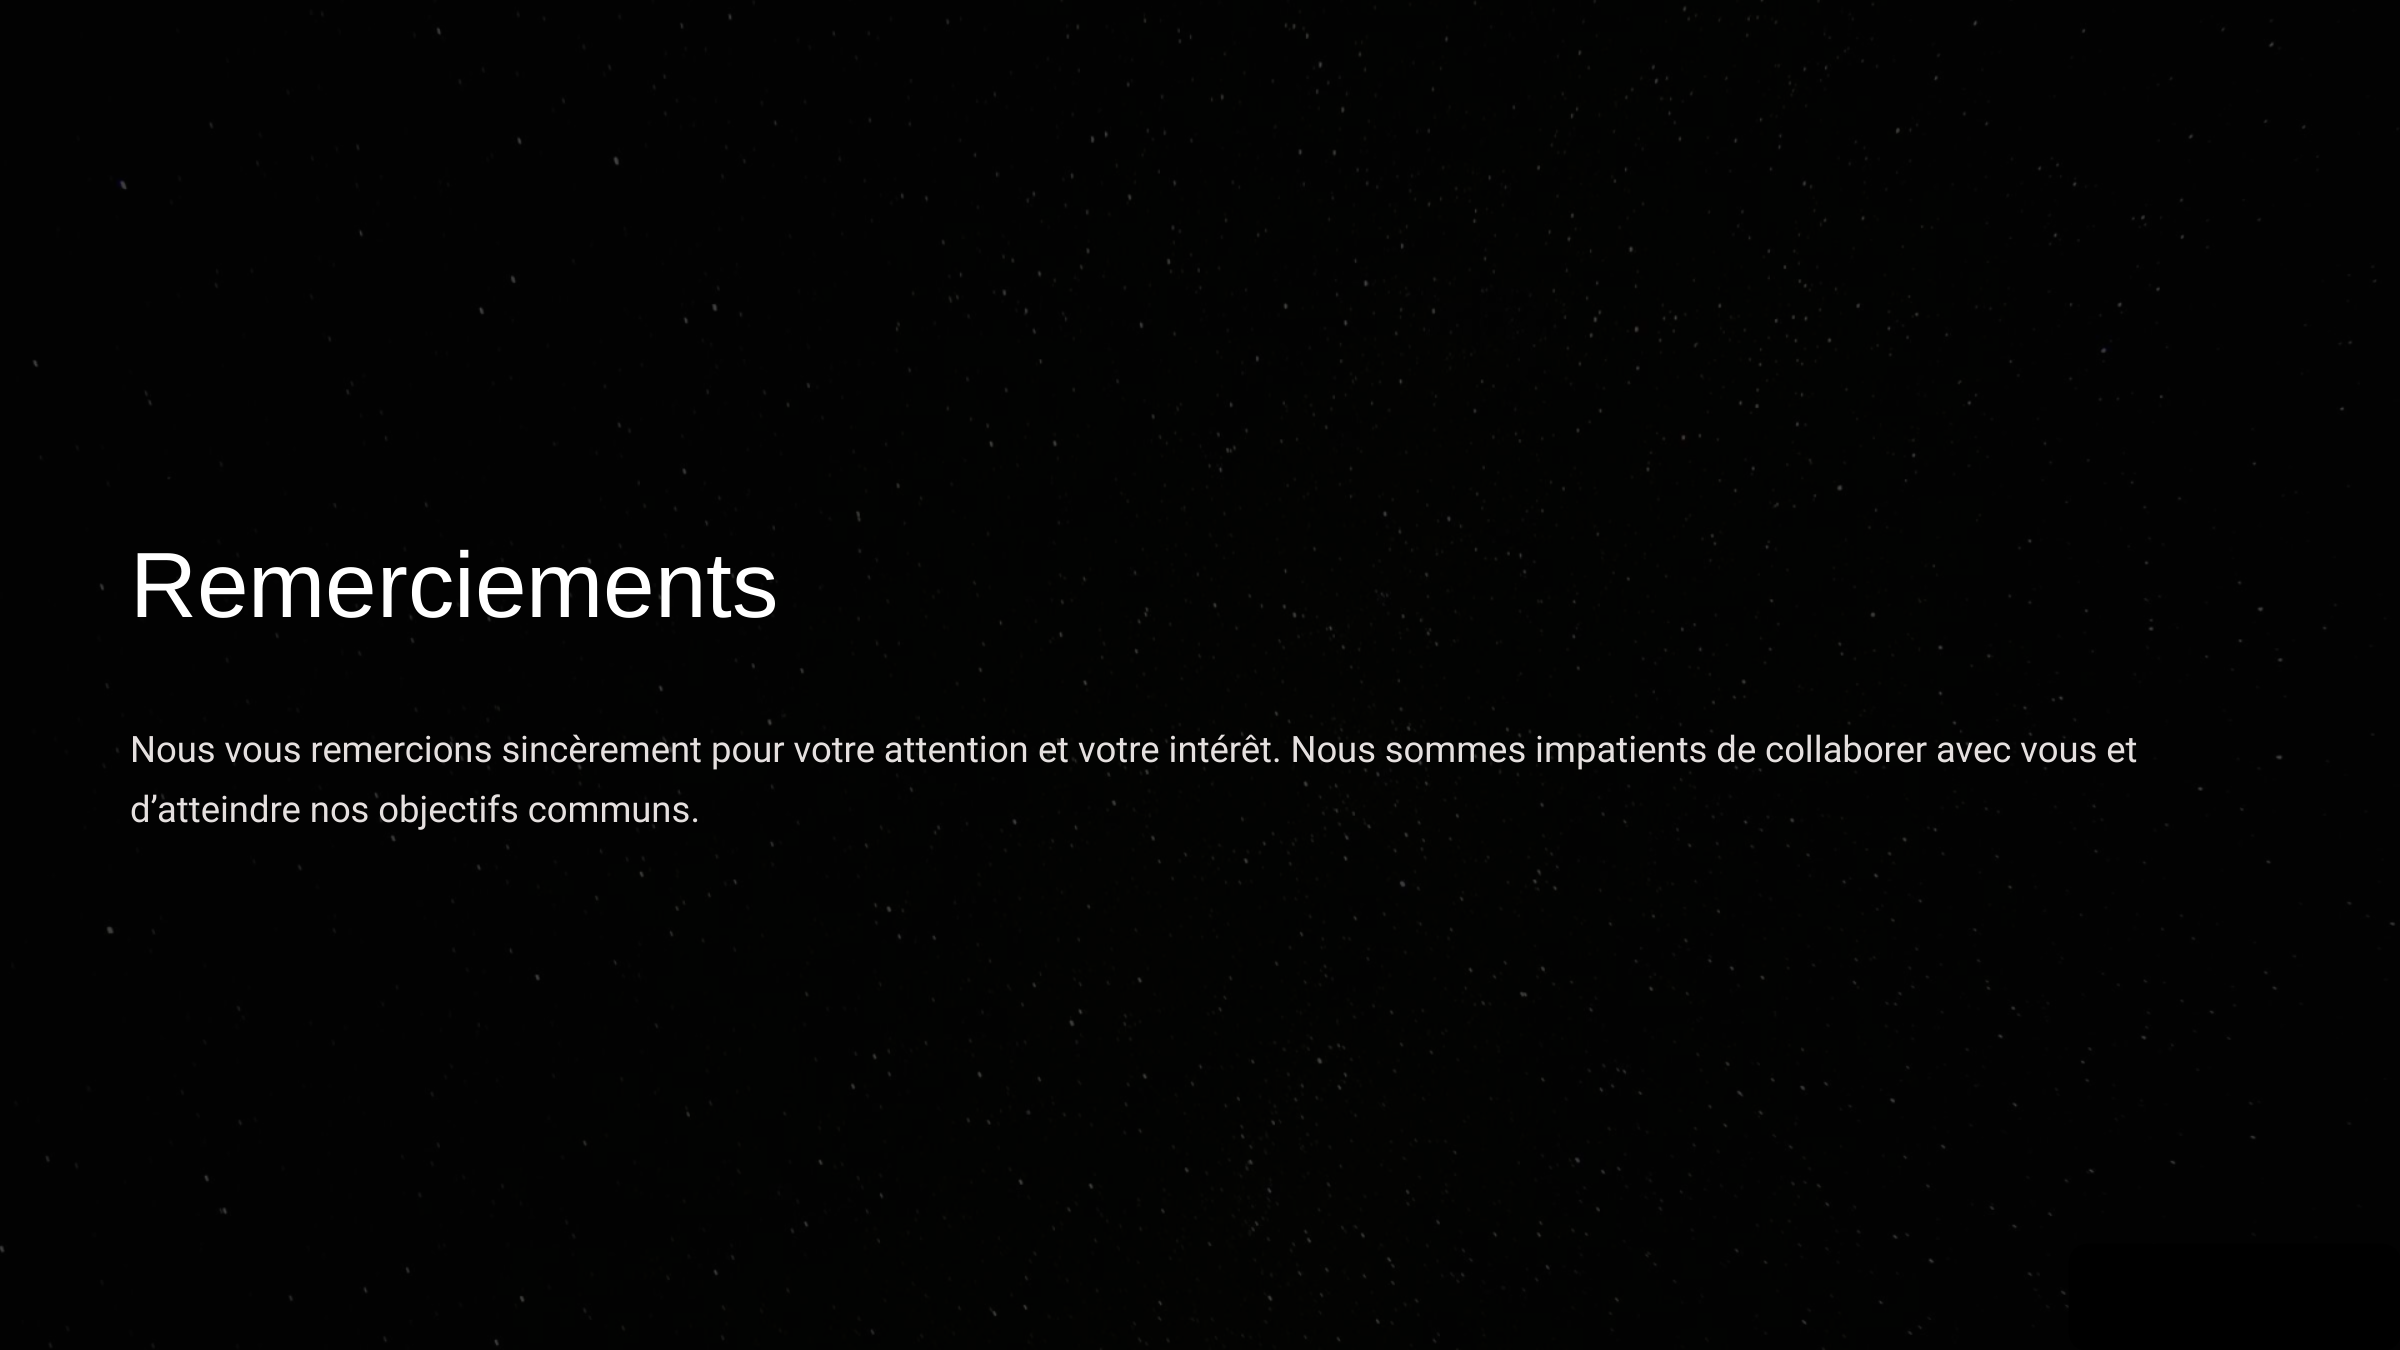

Remerciements
Nous vous remercions sincèrement pour votre attention et votre intérêt. Nous sommes impatients de collaborer avec vous et d’atteindre nos objectifs communs.